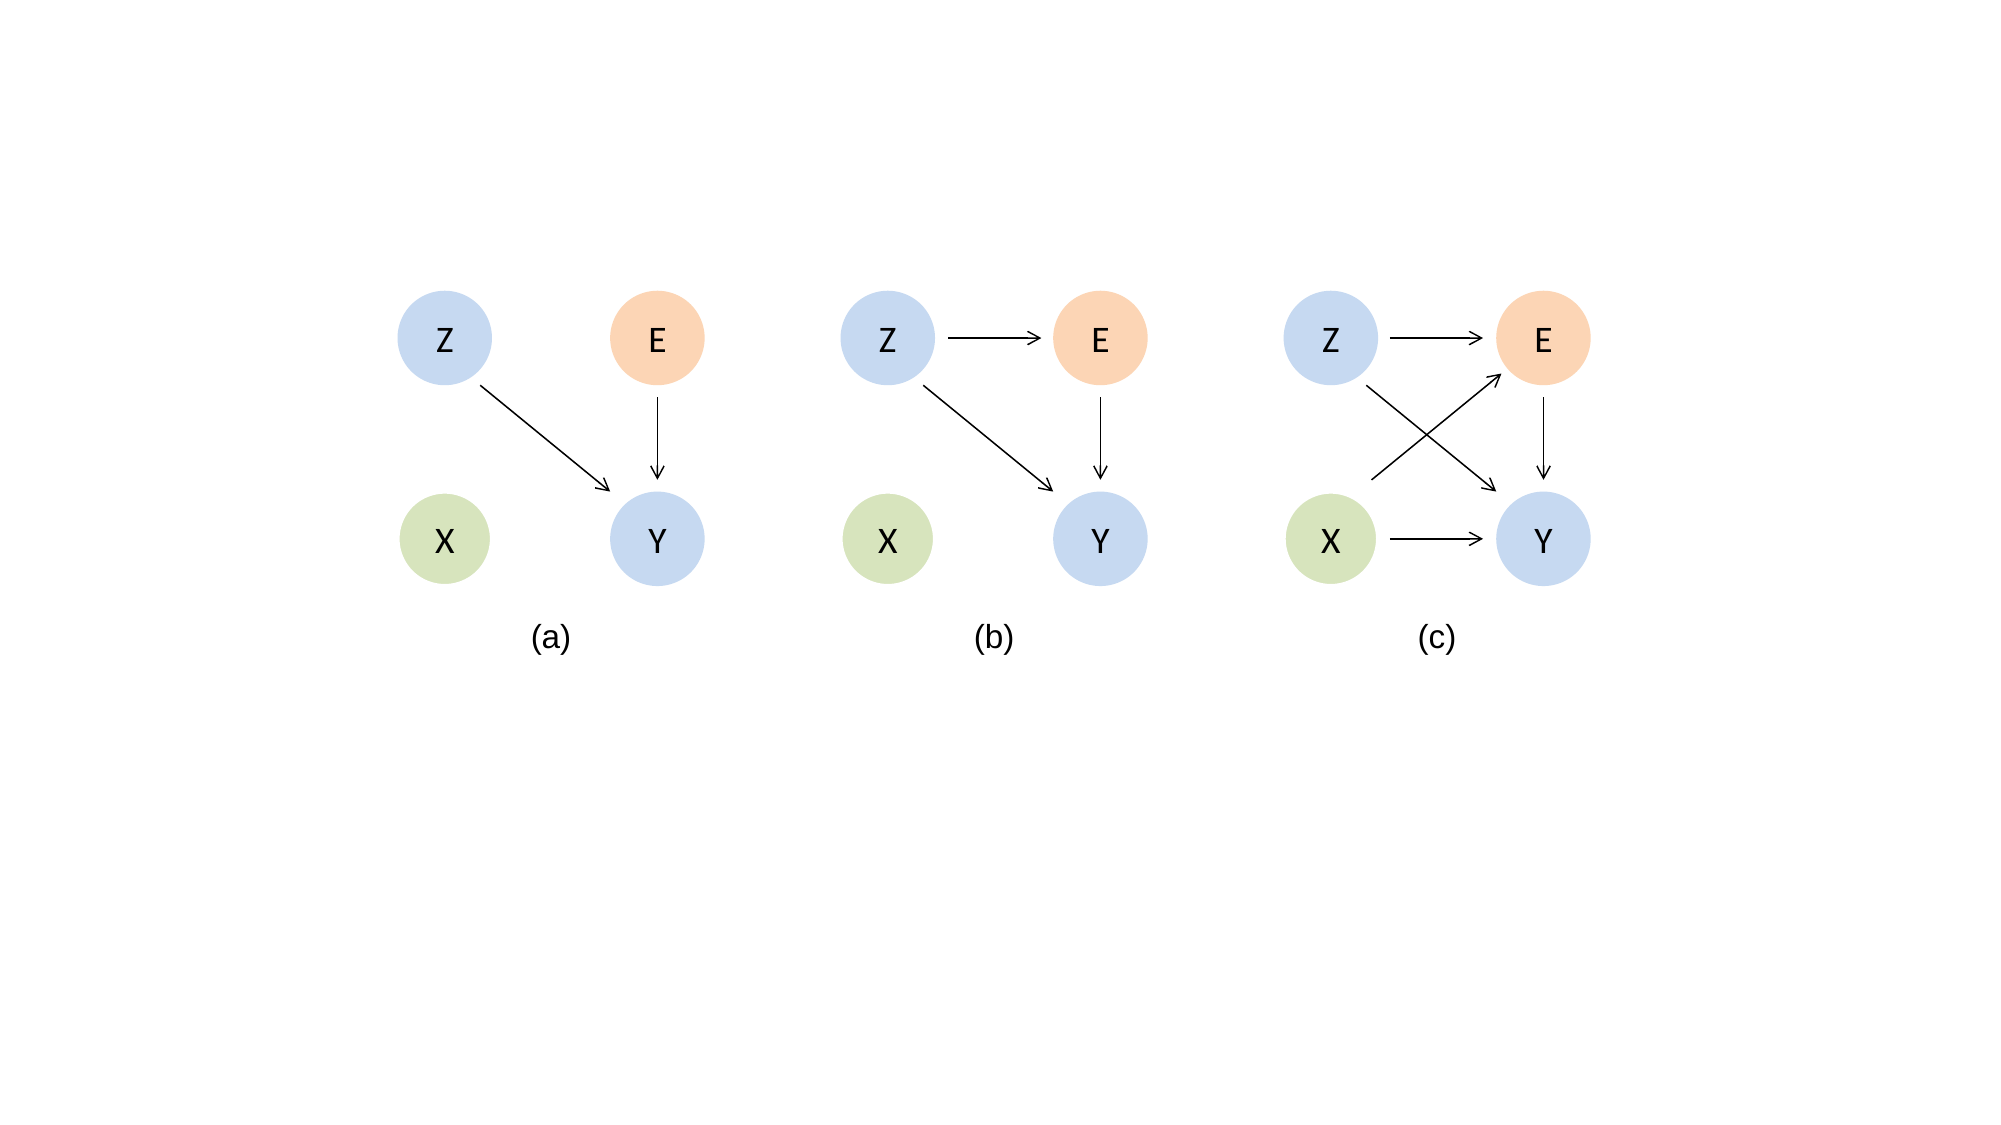

Z
E
X
Y
Z
E
X
Y
Z
E
X
Y
(a)
(b)
(c)